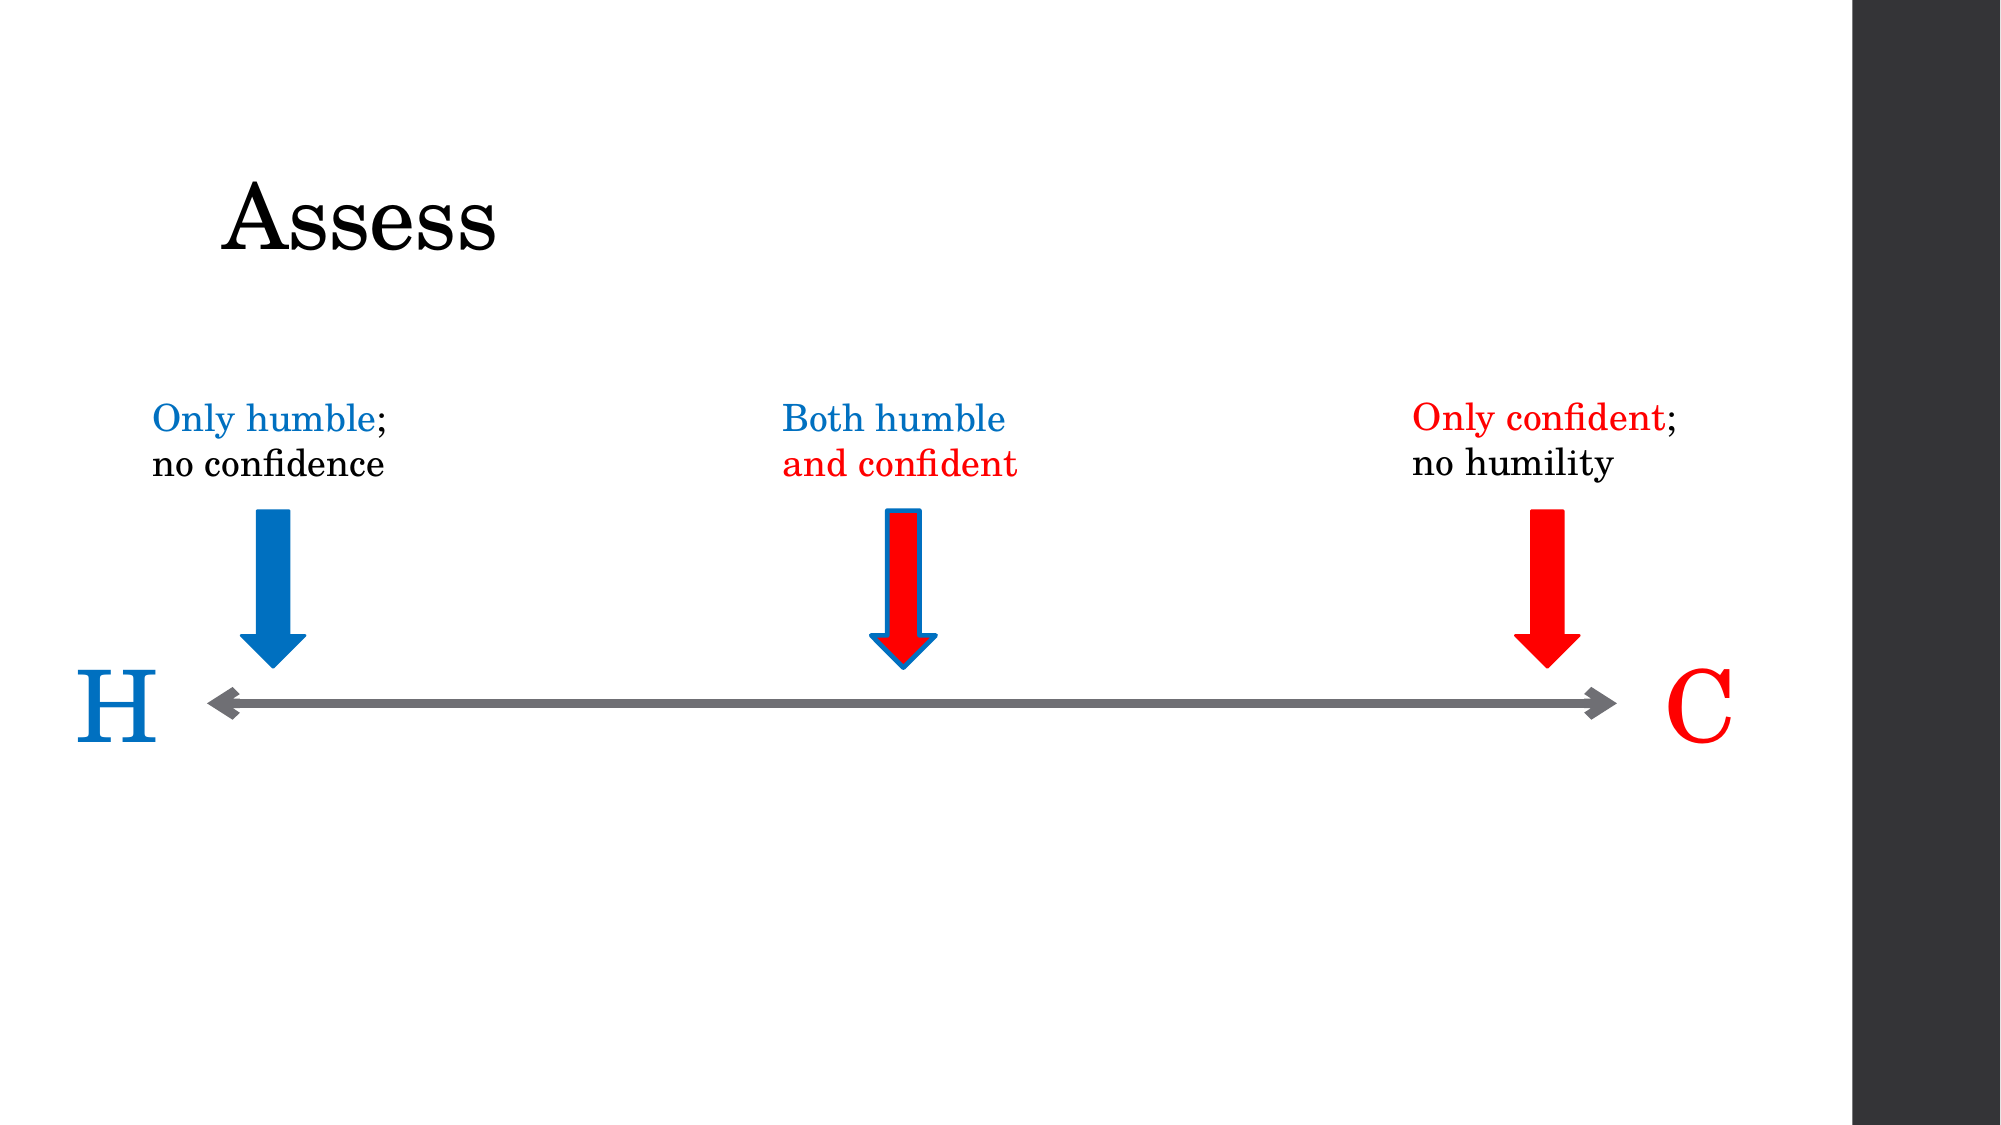

# Assess
Only confident; no humility
Only humble; no confidence
Both humble and confident

C
H